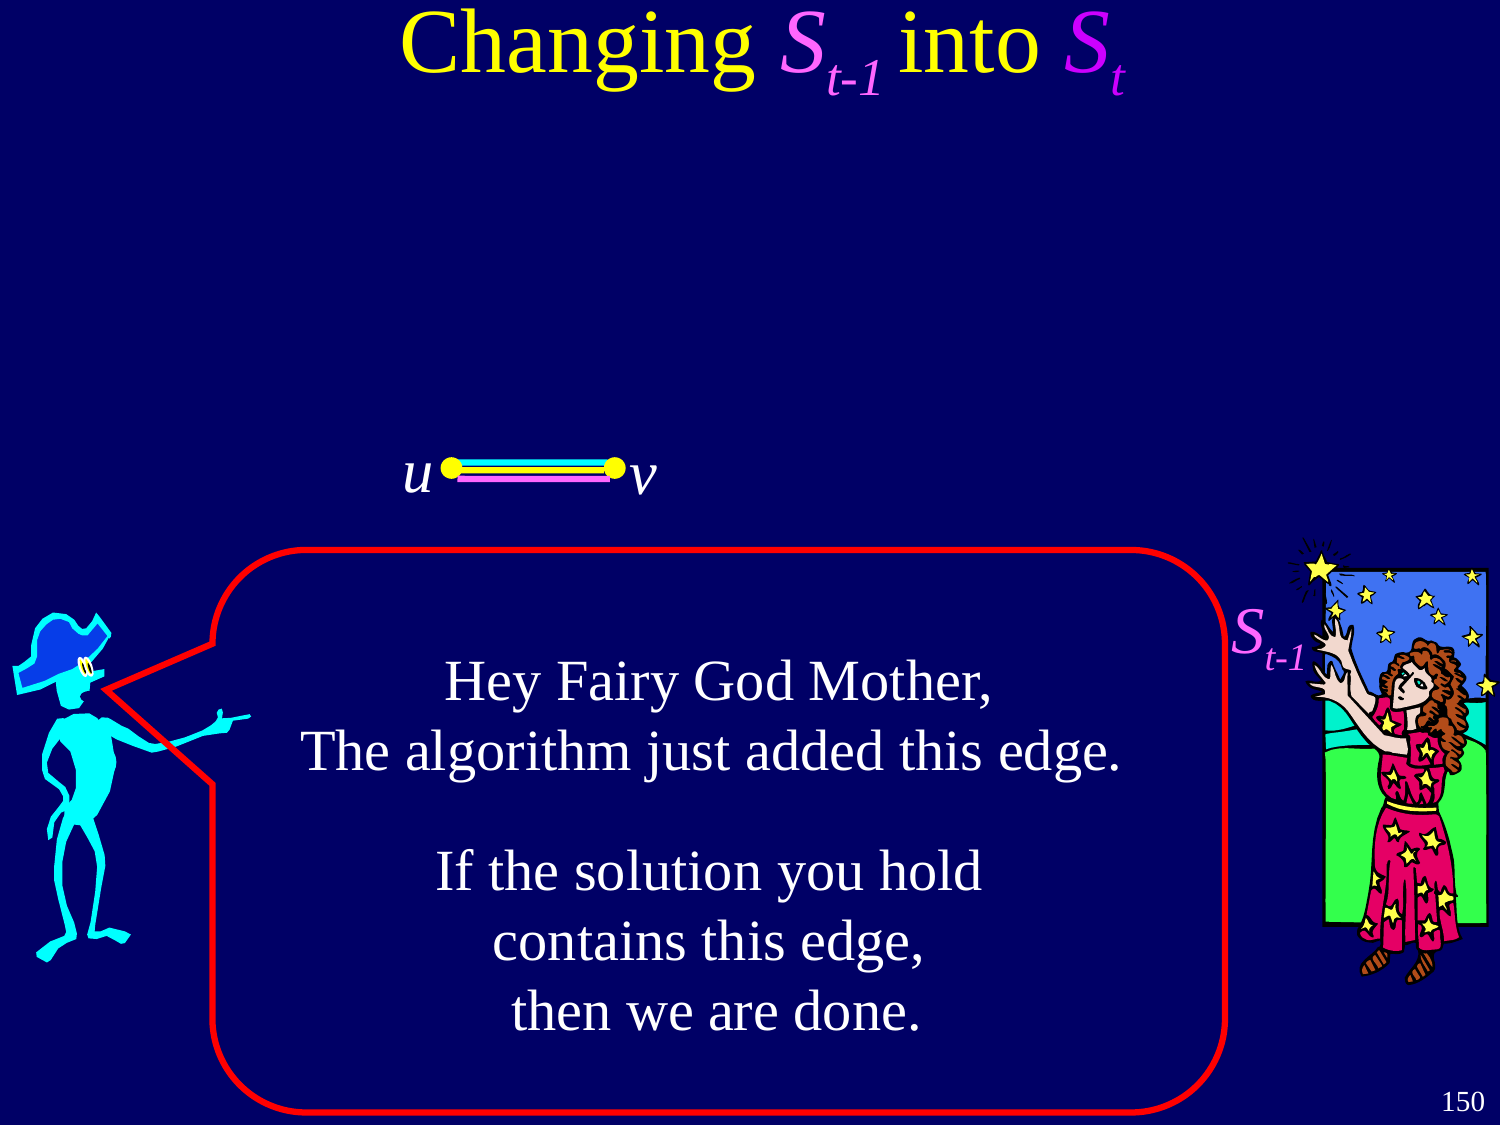

# Changing St-1 into St
u
v

St-1

Hey Fairy God Mother,
The algorithm just added this edge.

If the solution you hold
contains this edge,
then we are done.